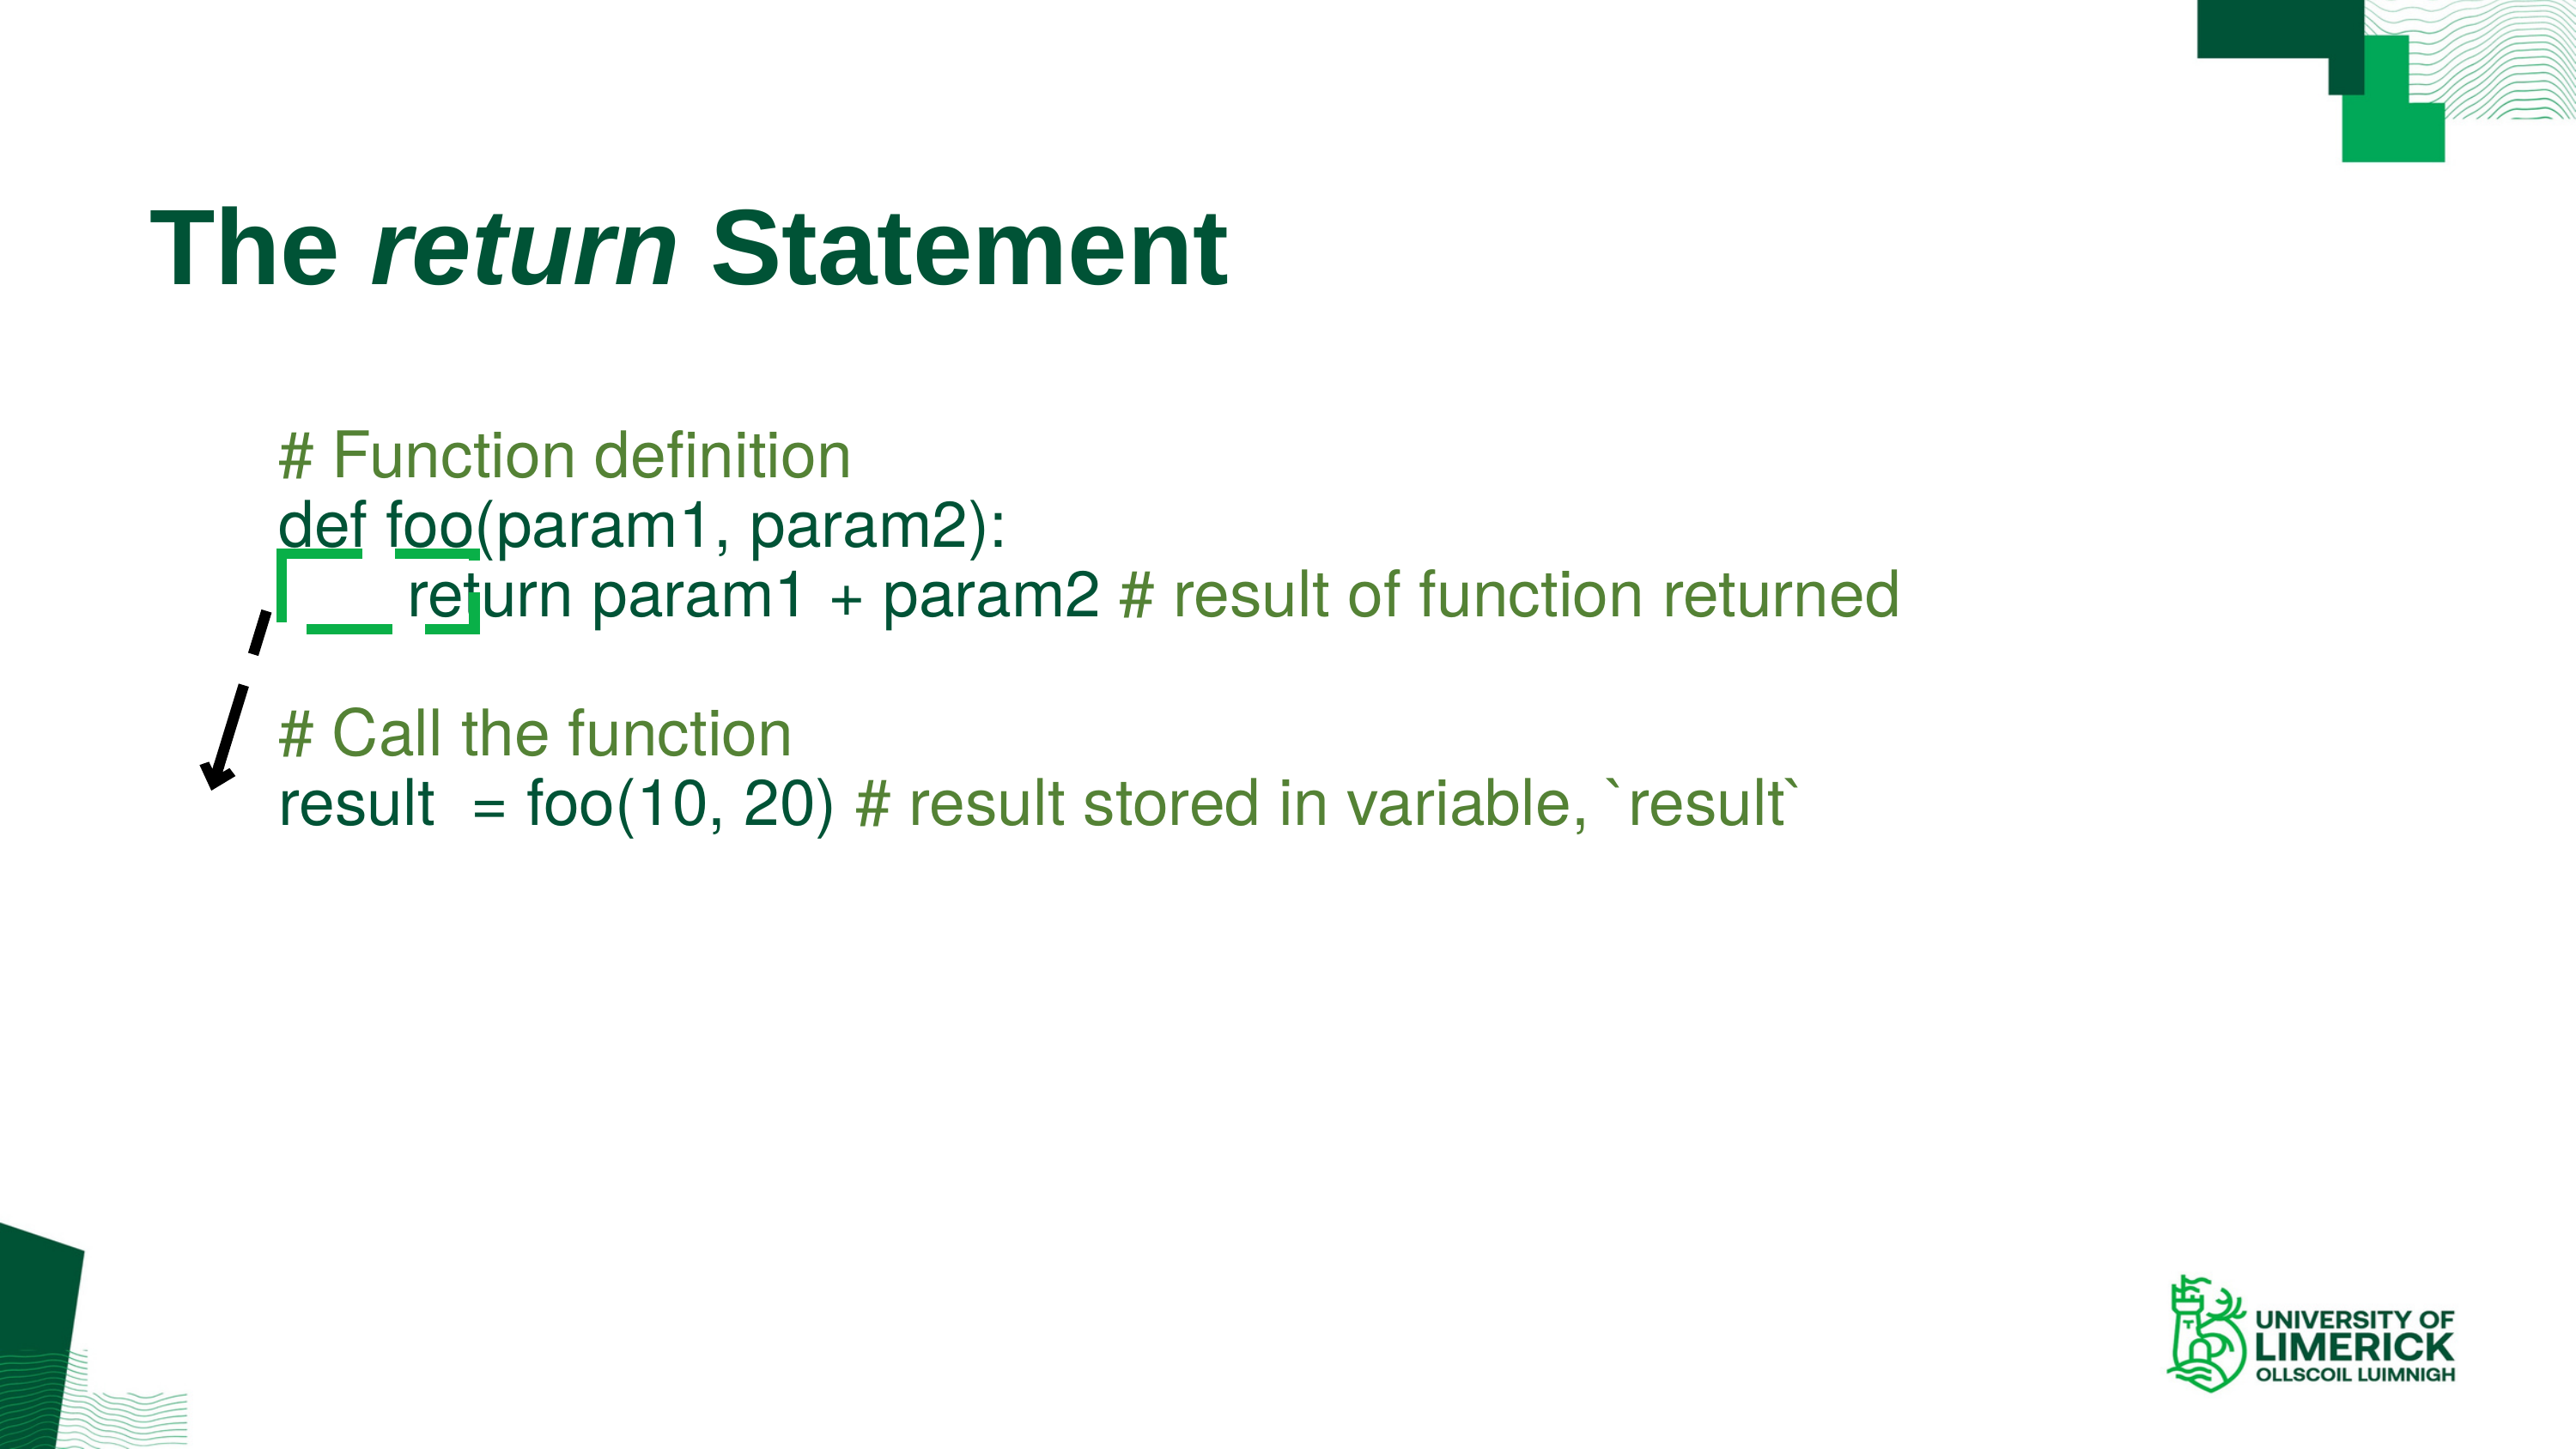

The return Statement

	# Function definition
	def foo(param1, param2):
		return param1 + param2 # result of function returned

	# Call the function
	result  = foo(10, 20) # result stored in variable, `result`